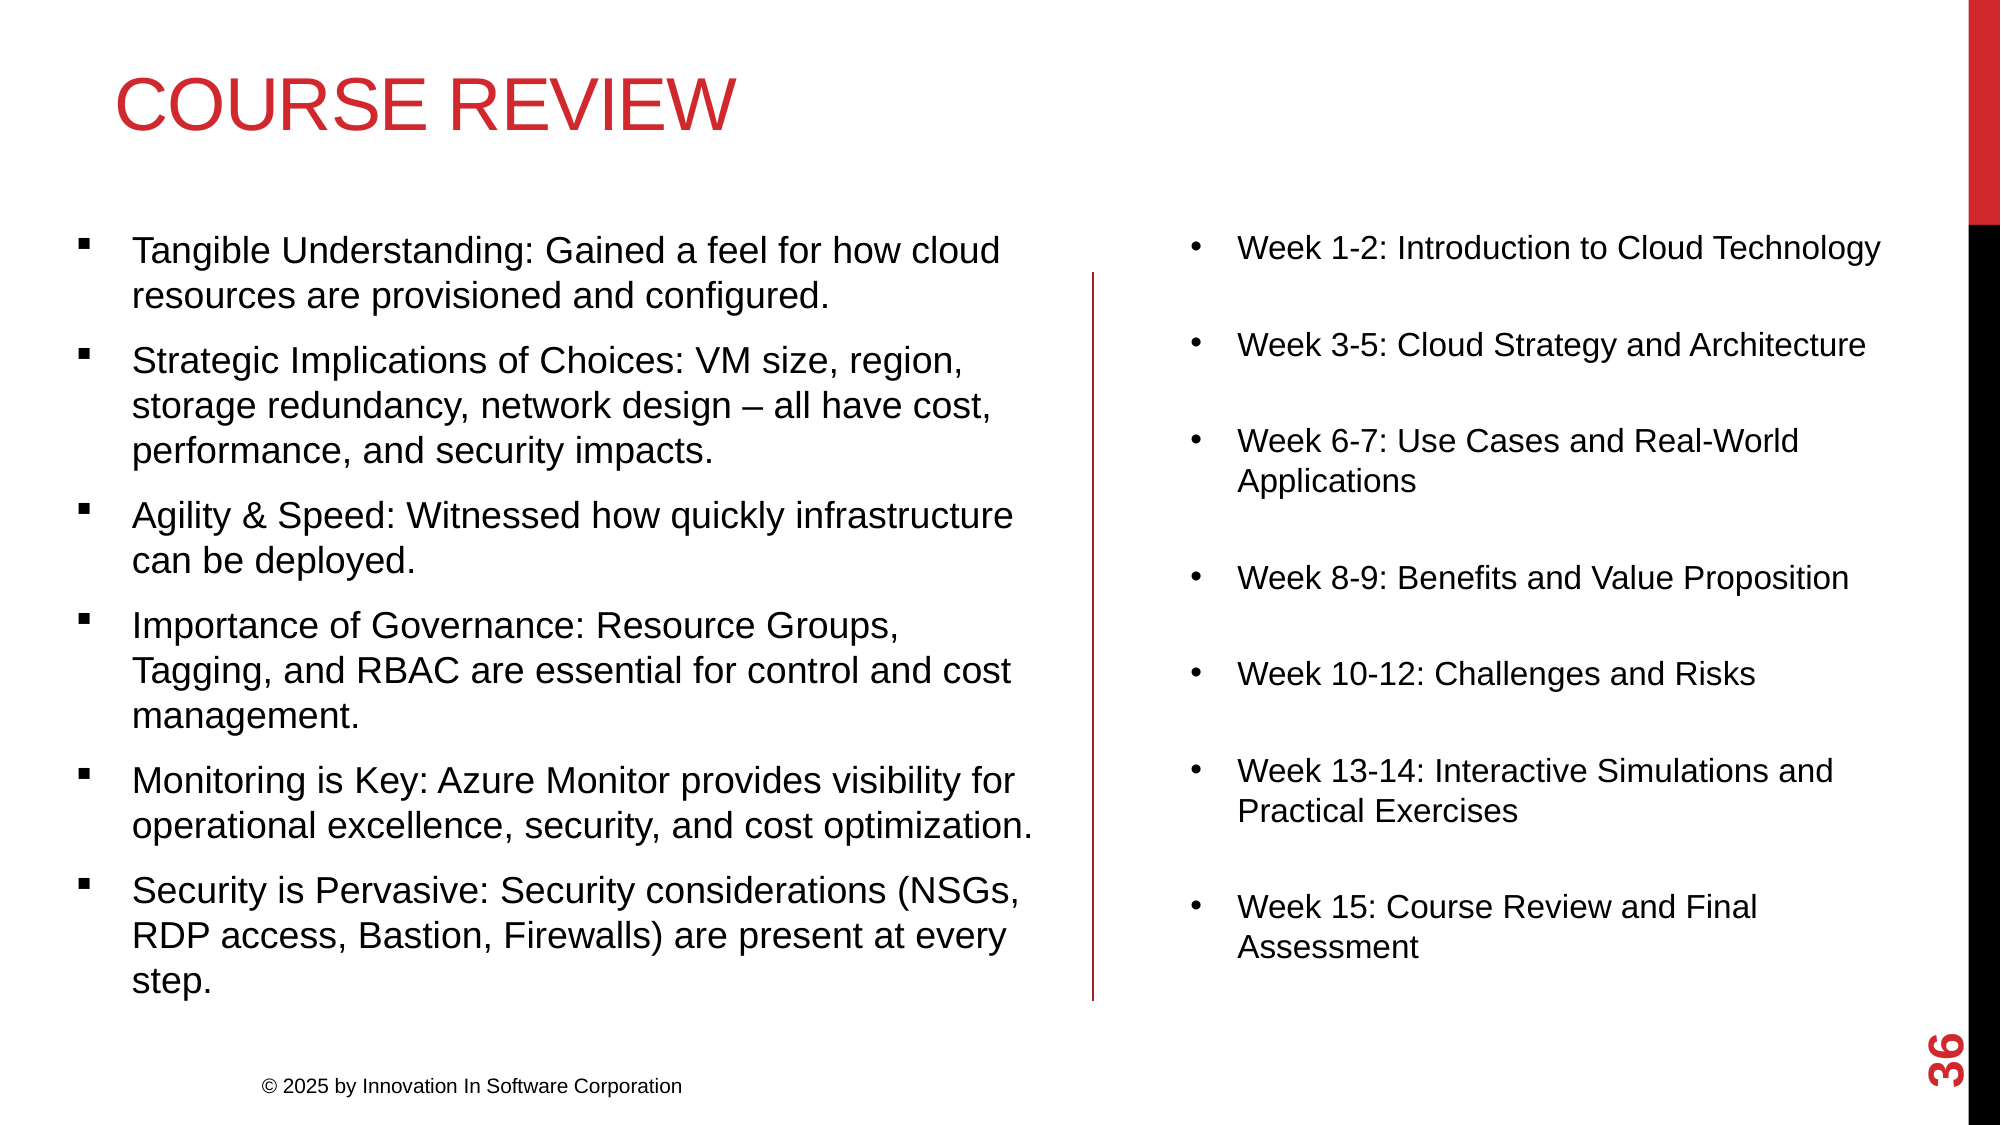

# COURSE review
Tangible Understanding: Gained a feel for how cloud resources are provisioned and configured.
Strategic Implications of Choices: VM size, region, storage redundancy, network design – all have cost, performance, and security impacts.
Agility & Speed: Witnessed how quickly infrastructure can be deployed.
Importance of Governance: Resource Groups, Tagging, and RBAC are essential for control and cost management.
Monitoring is Key: Azure Monitor provides visibility for operational excellence, security, and cost optimization.
Security is Pervasive: Security considerations (NSGs, RDP access, Bastion, Firewalls) are present at every step.
Week 1-2: Introduction to Cloud Technology
Week 3-5: Cloud Strategy and Architecture
Week 6-7: Use Cases and Real-World Applications
Week 8-9: Benefits and Value Proposition
Week 10-12: Challenges and Risks
Week 13-14: Interactive Simulations and Practical Exercises
Week 15: Course Review and Final Assessment
36
© 2025 by Innovation In Software Corporation